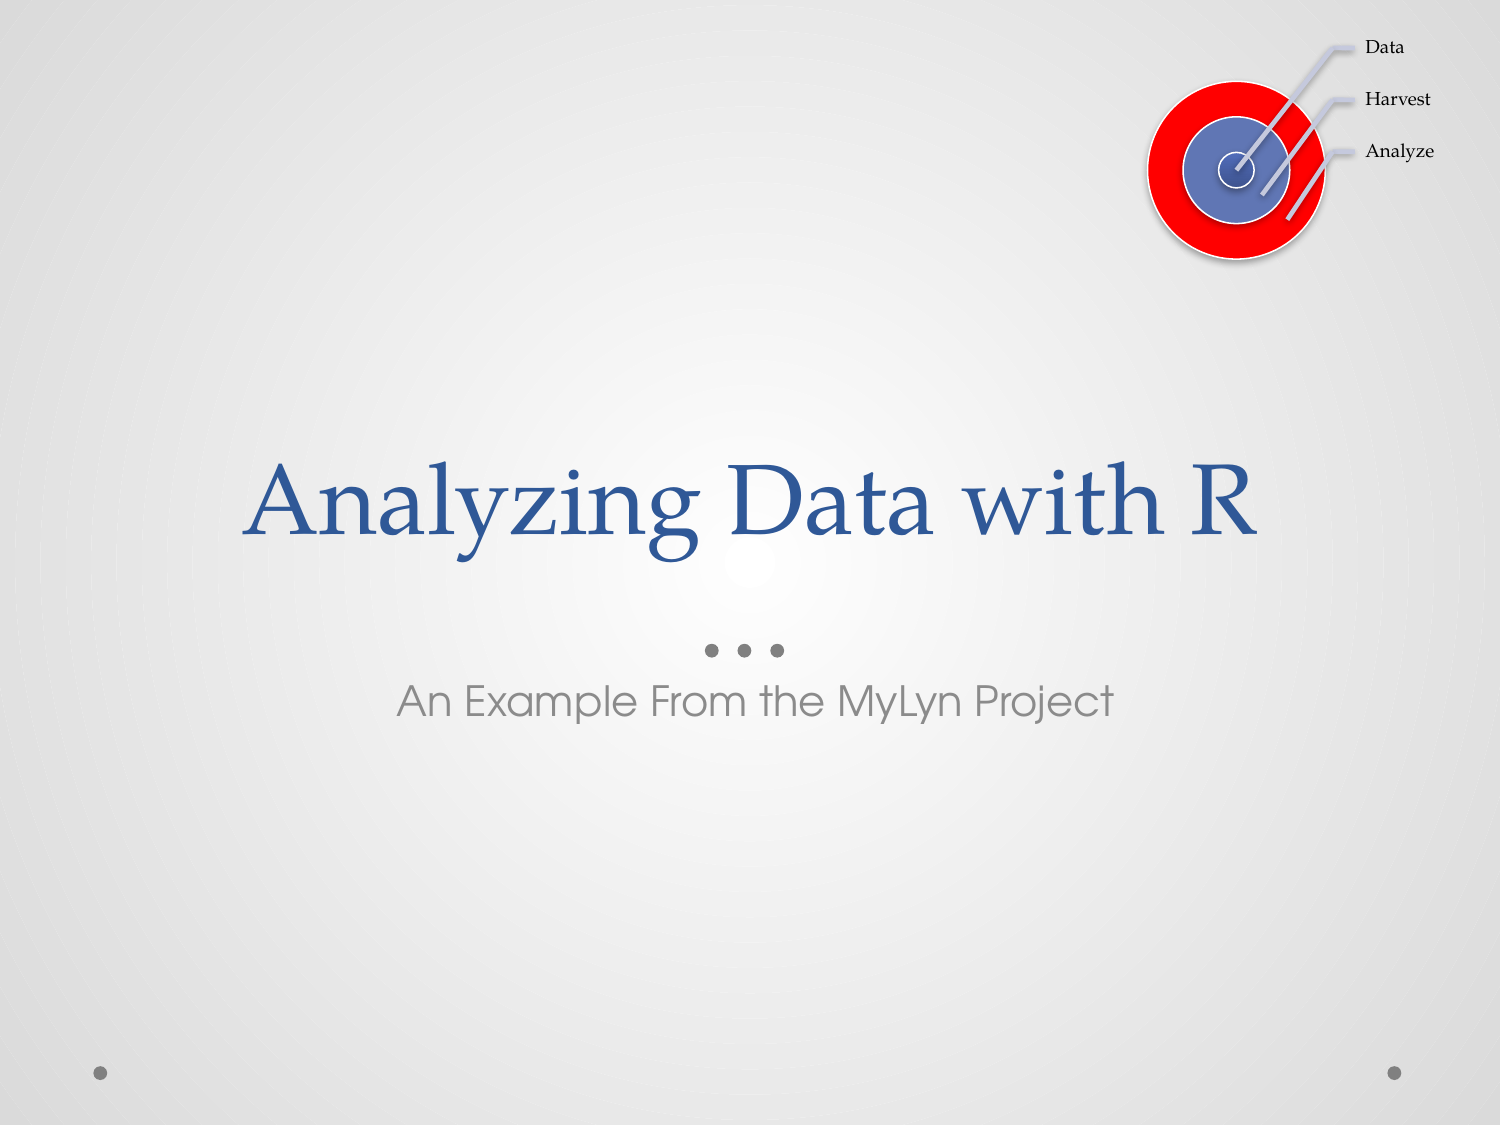

Data
Harvest
Analyze
# Analyzing Data with R
An Example From the MyLyn Project